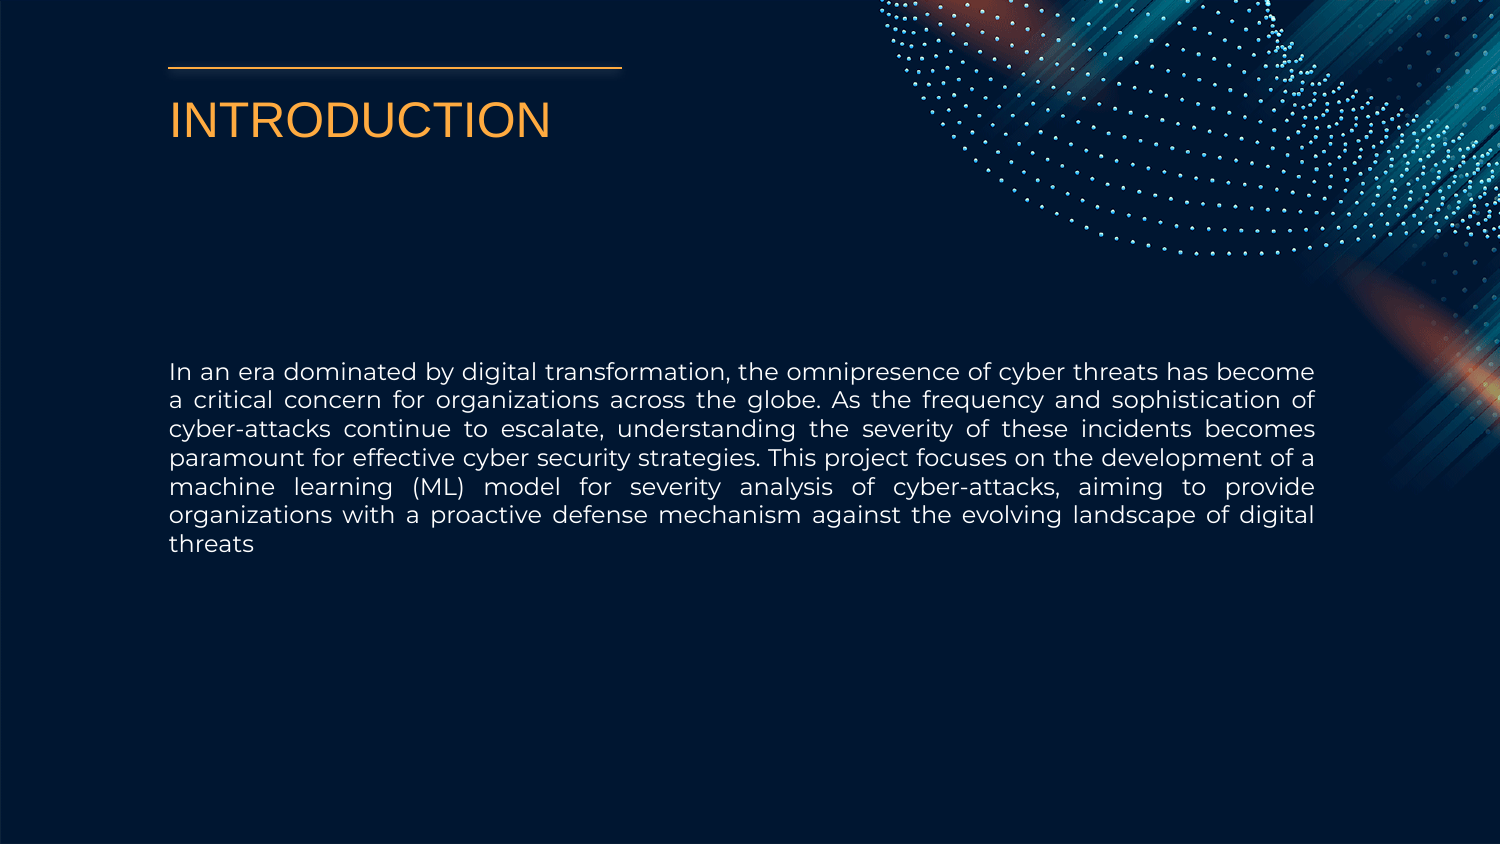

# INTRODUCTION
In an era dominated by digital transformation, the omnipresence of cyber threats has become a critical concern for organizations across the globe. As the frequency and sophistication of cyber-attacks continue to escalate, understanding the severity of these incidents becomes paramount for effective cyber security strategies. This project focuses on the development of a machine learning (ML) model for severity analysis of cyber-attacks, aiming to provide organizations with a proactive defense mechanism against the evolving landscape of digital threats